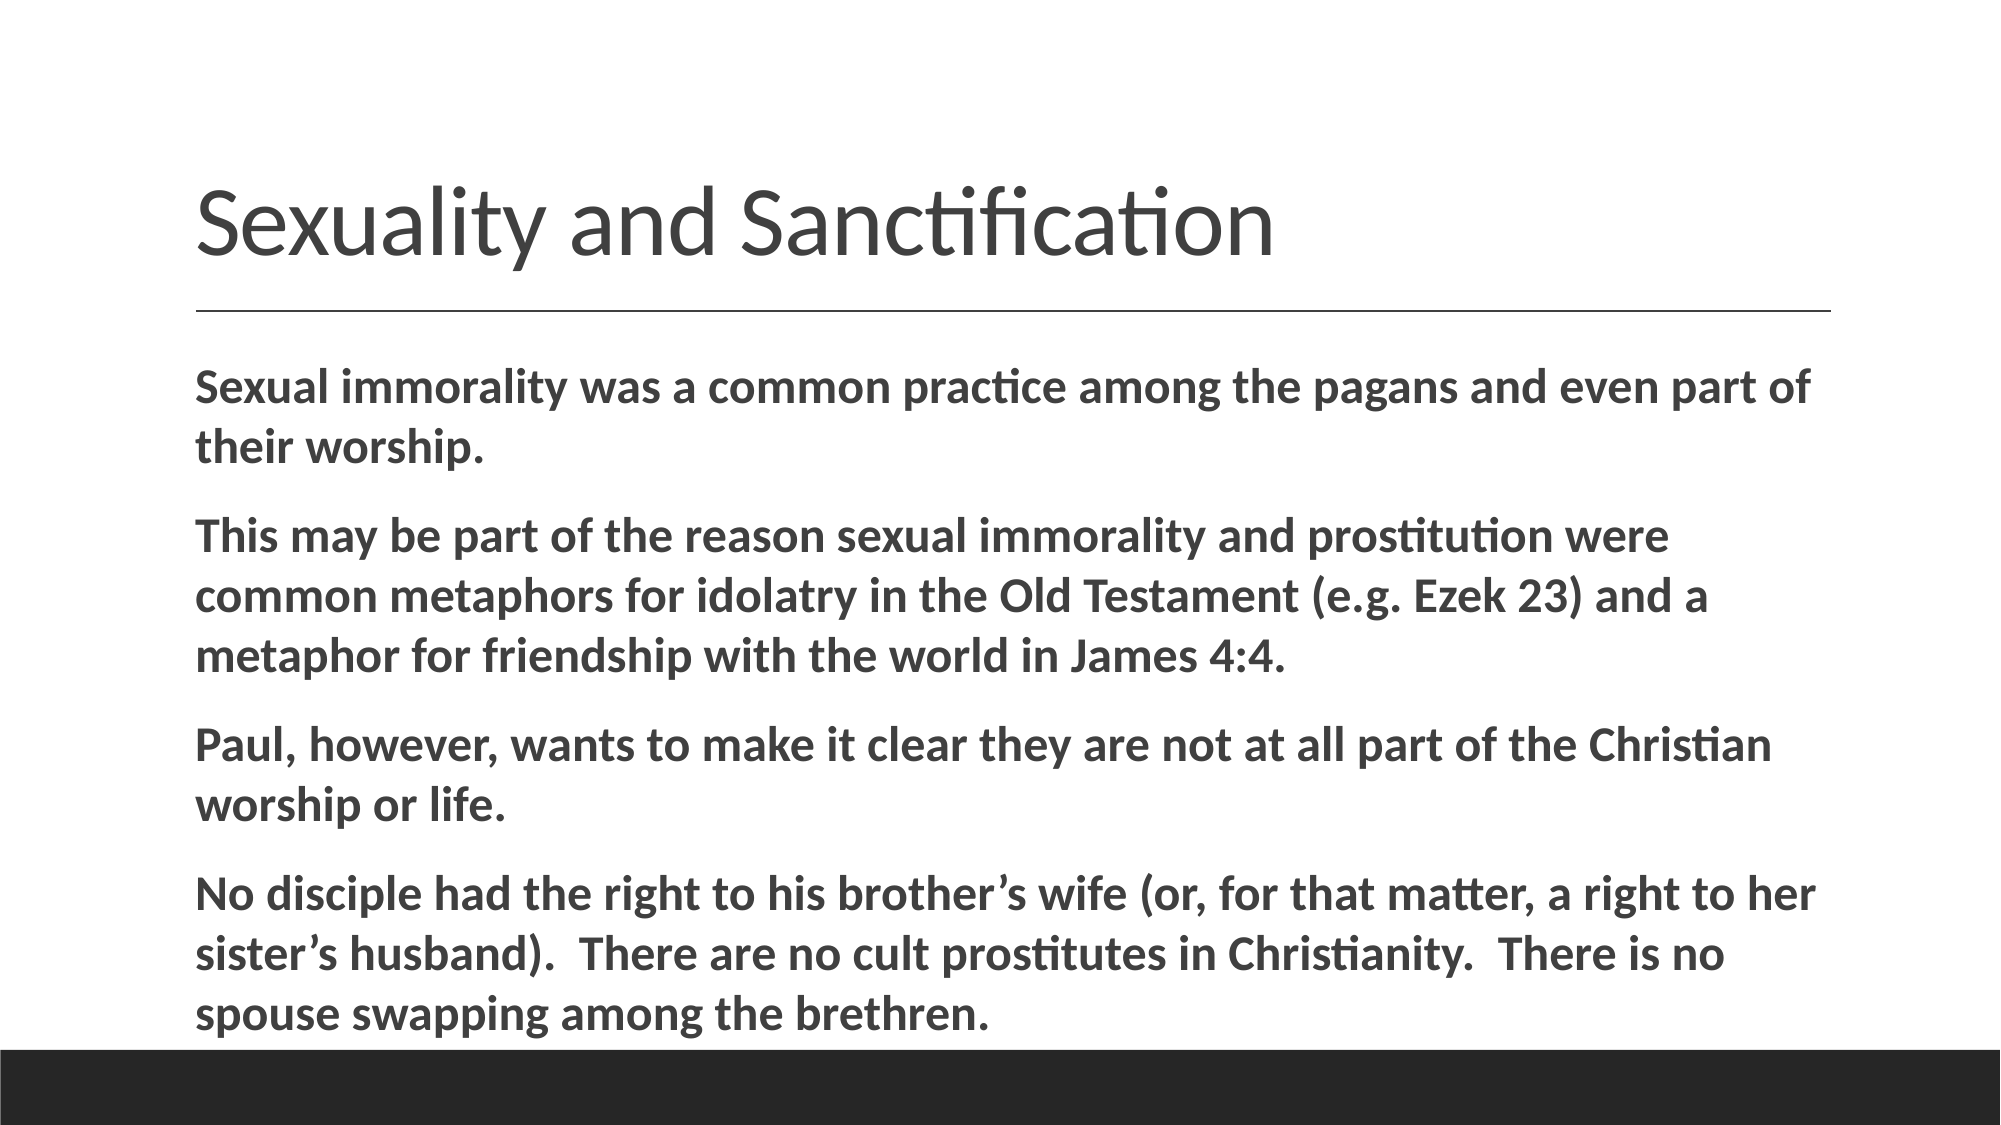

# Sexuality and Sanctification
Sexual immorality was a common practice among the pagans and even part of their worship.
This may be part of the reason sexual immorality and prostitution were common metaphors for idolatry in the Old Testament (e.g. Ezek 23) and a metaphor for friendship with the world in James 4:4.
Paul, however, wants to make it clear they are not at all part of the Christian worship or life.
No disciple had the right to his brother’s wife (or, for that matter, a right to her sister’s husband).  There are no cult prostitutes in Christianity.  There is no spouse swapping among the brethren.